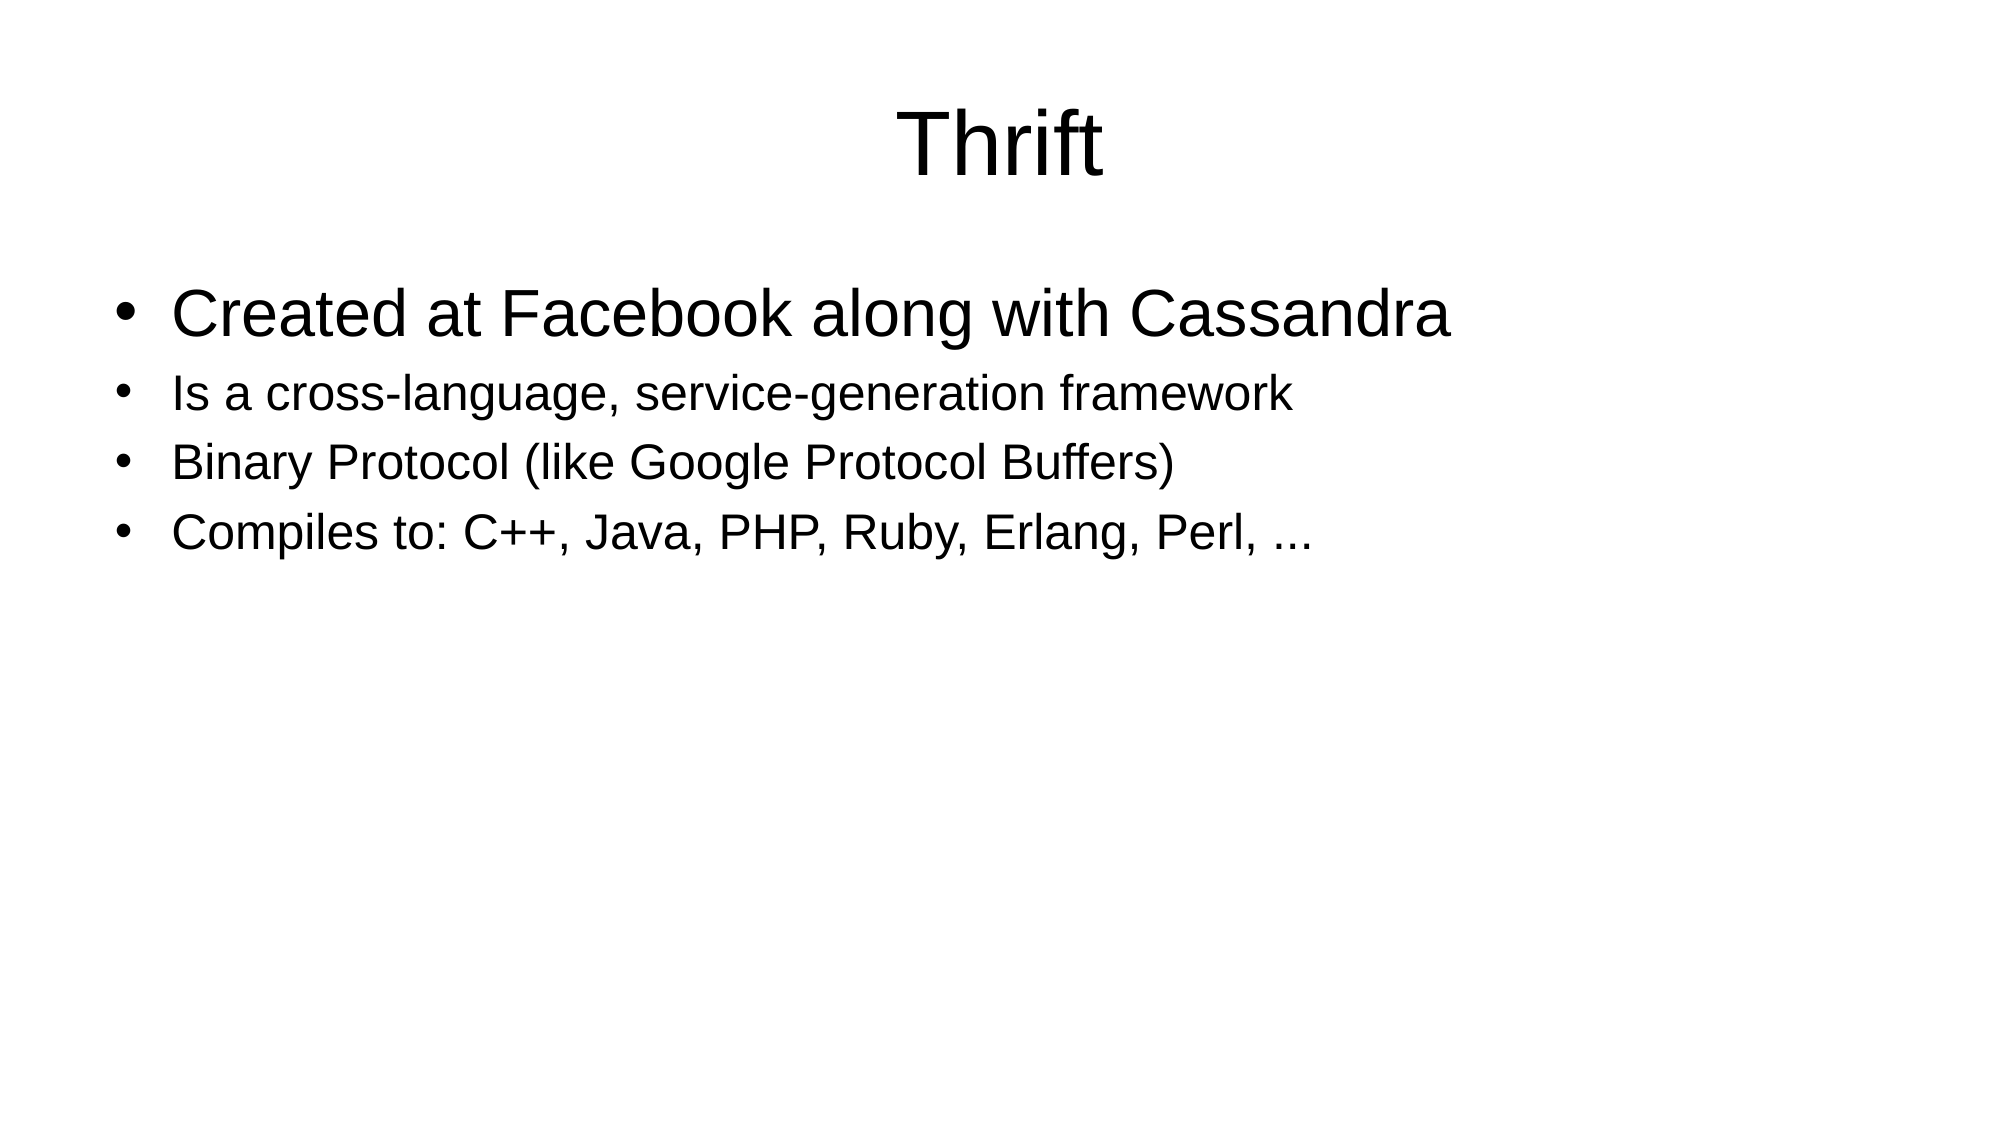

# Thrift
Created at Facebook along with Cassandra
Is a cross-language, service-generation framework
Binary Protocol (like Google Protocol Buffers)
Compiles to: C++, Java, PHP, Ruby, Erlang, Perl, ...